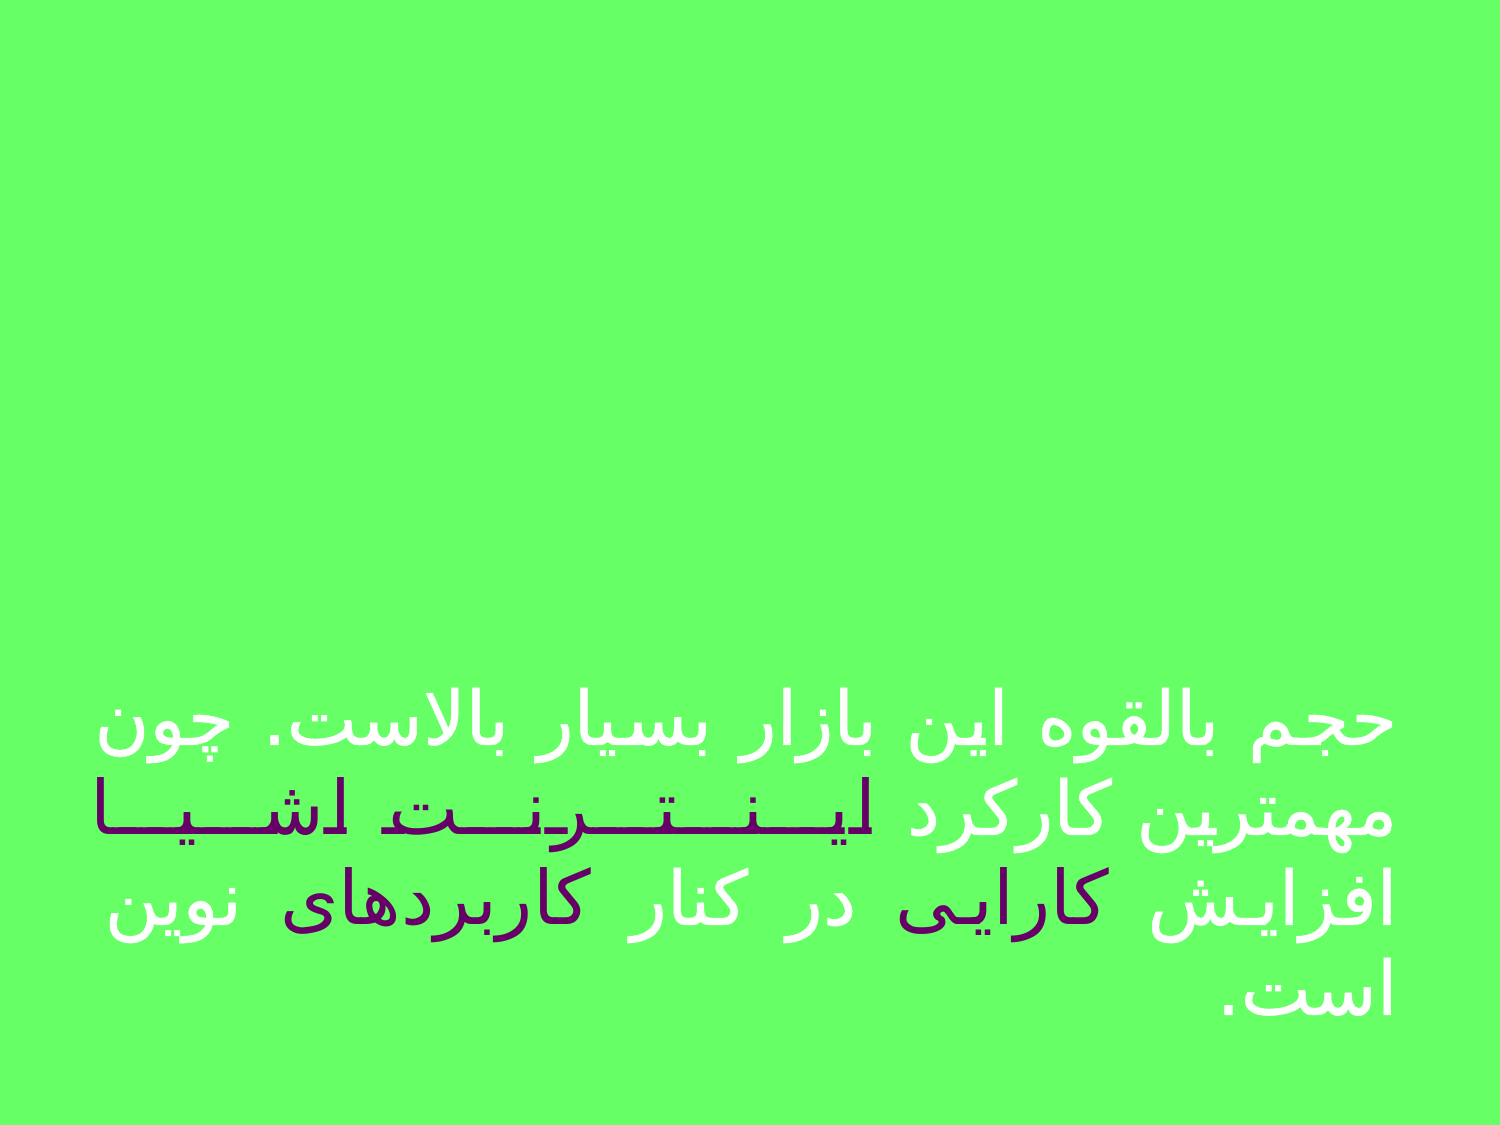

حجم بالقوه این بازار بسیار بالاست. چون مهمترین کارکرد ایــنــتــرنــت اشــیــا افزایش کارایی در کنار کاربردهای نوین است.